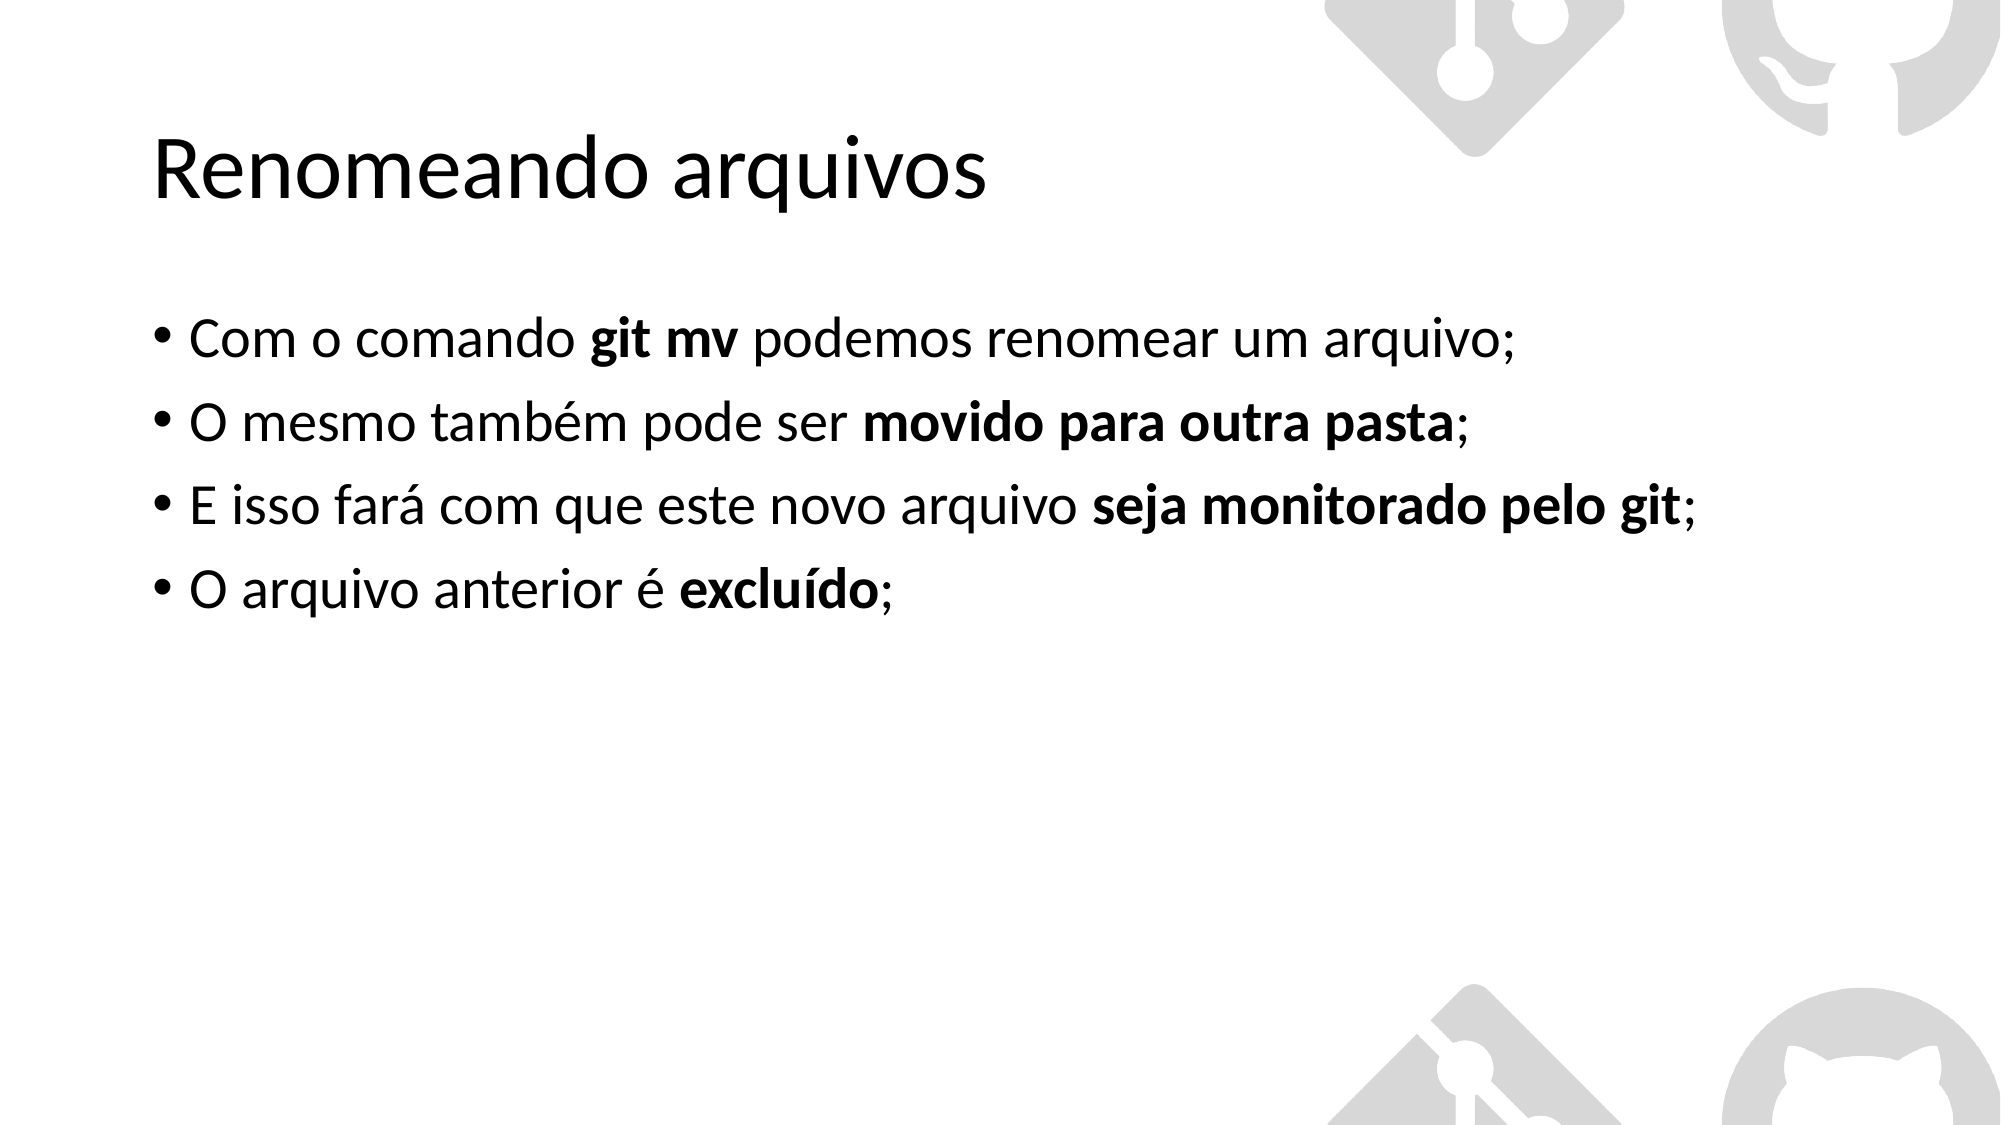

# Renomeando arquivos
Com o comando git mv podemos renomear um arquivo;
O mesmo também pode ser movido para outra pasta;
E isso fará com que este novo arquivo seja monitorado pelo git;
O arquivo anterior é excluído;